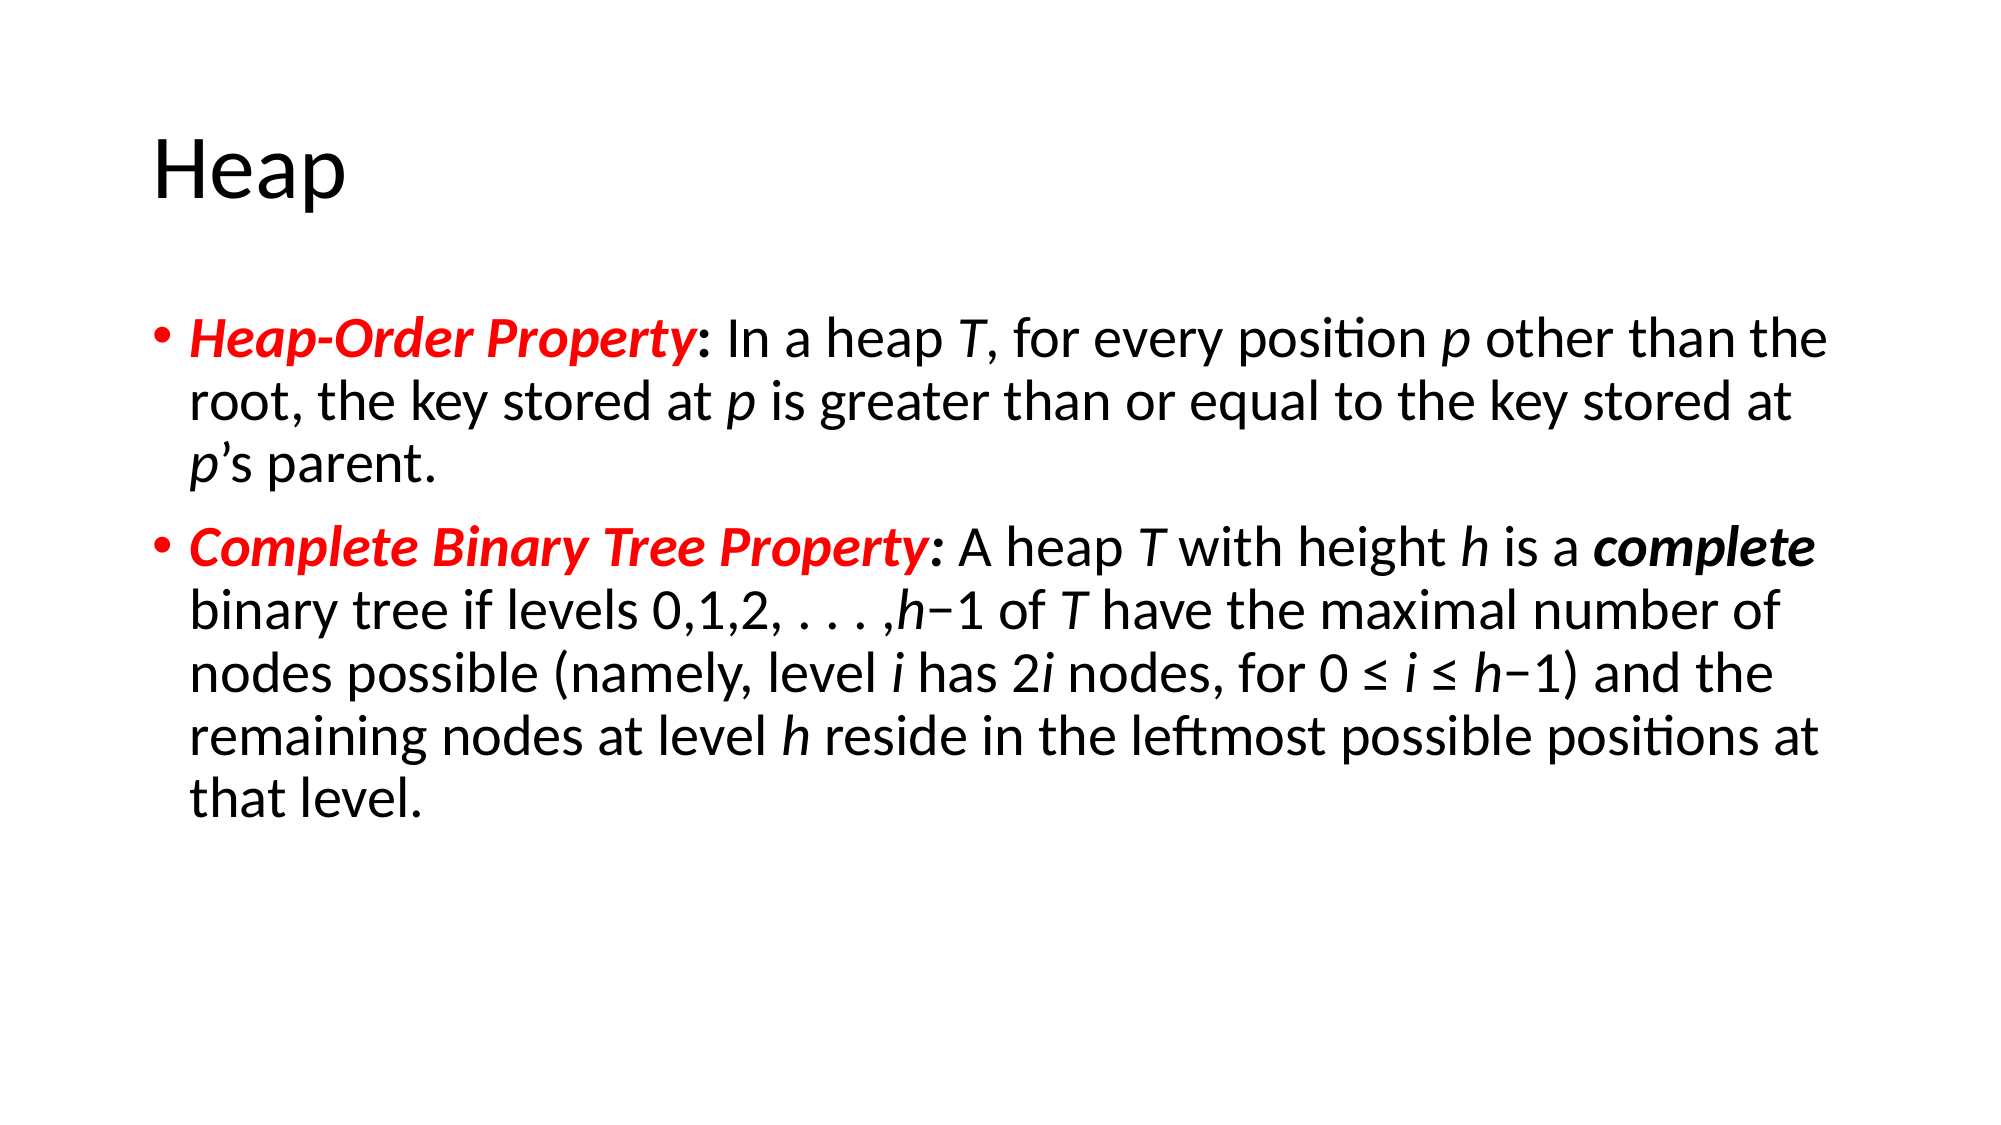

# Heap
Heap-Order Property: In a heap T, for every position p other than the root, the key stored at p is greater than or equal to the key stored at p’s parent.
Complete Binary Tree Property: A heap T with height h is a complete binary tree if levels 0,1,2, . . . ,h−1 of T have the maximal number of nodes possible (namely, level i has 2i nodes, for 0 ≤ i ≤ h−1) and the remaining nodes at level h reside in the leftmost possible positions at that level.